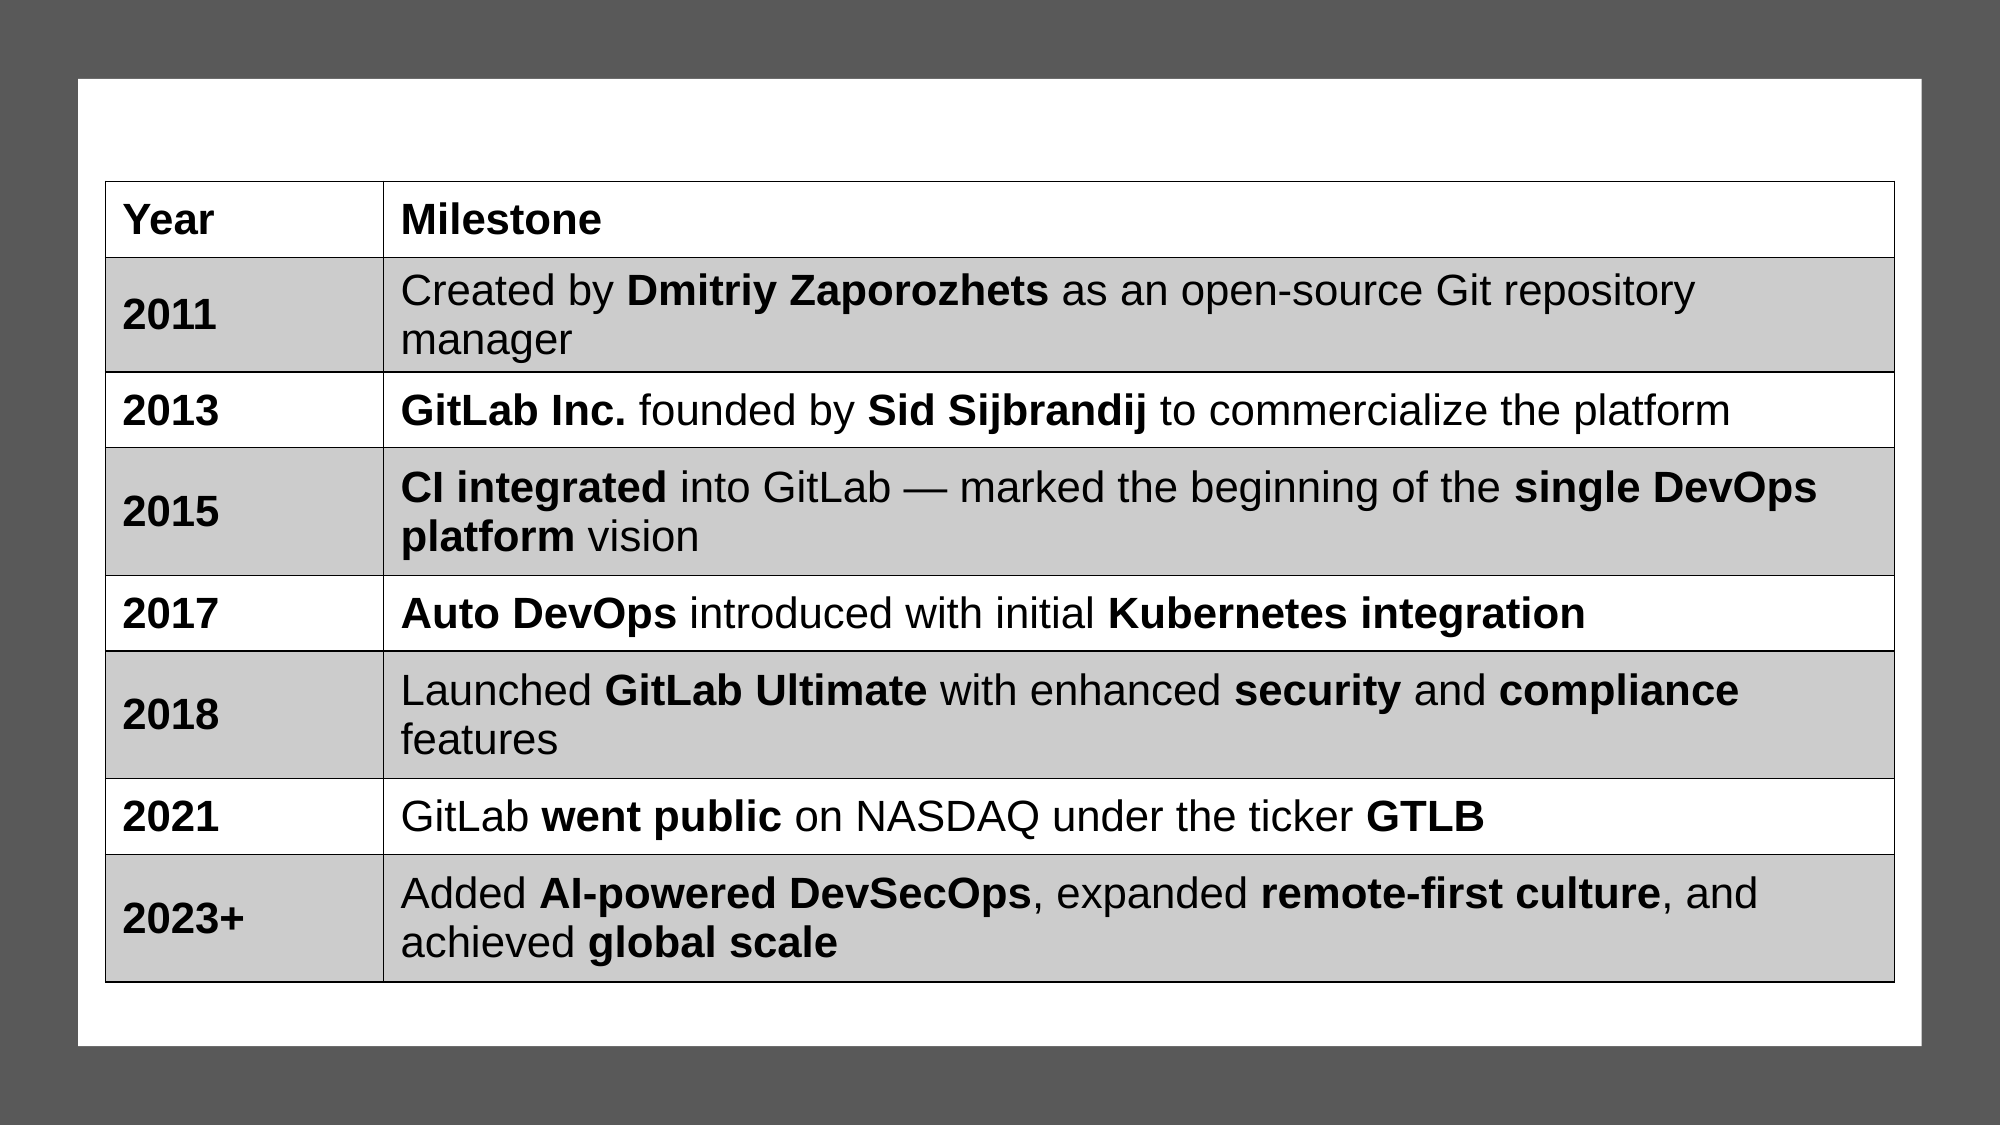

| Year | Milestone |
| --- | --- |
| 2011 | Created by Dmitriy Zaporozhets as an open-source Git repository manager |
| 2013 | GitLab Inc. founded by Sid Sijbrandij to commercialize the platform |
| 2015 | CI integrated into GitLab — marked the beginning of the single DevOps platform vision |
| 2017 | Auto DevOps introduced with initial Kubernetes integration |
| 2018 | Launched GitLab Ultimate with enhanced security and compliance features |
| 2021 | GitLab went public on NASDAQ under the ticker GTLB |
| 2023+ | Added AI-powered DevSecOps, expanded remote-first culture, and achieved global scale |